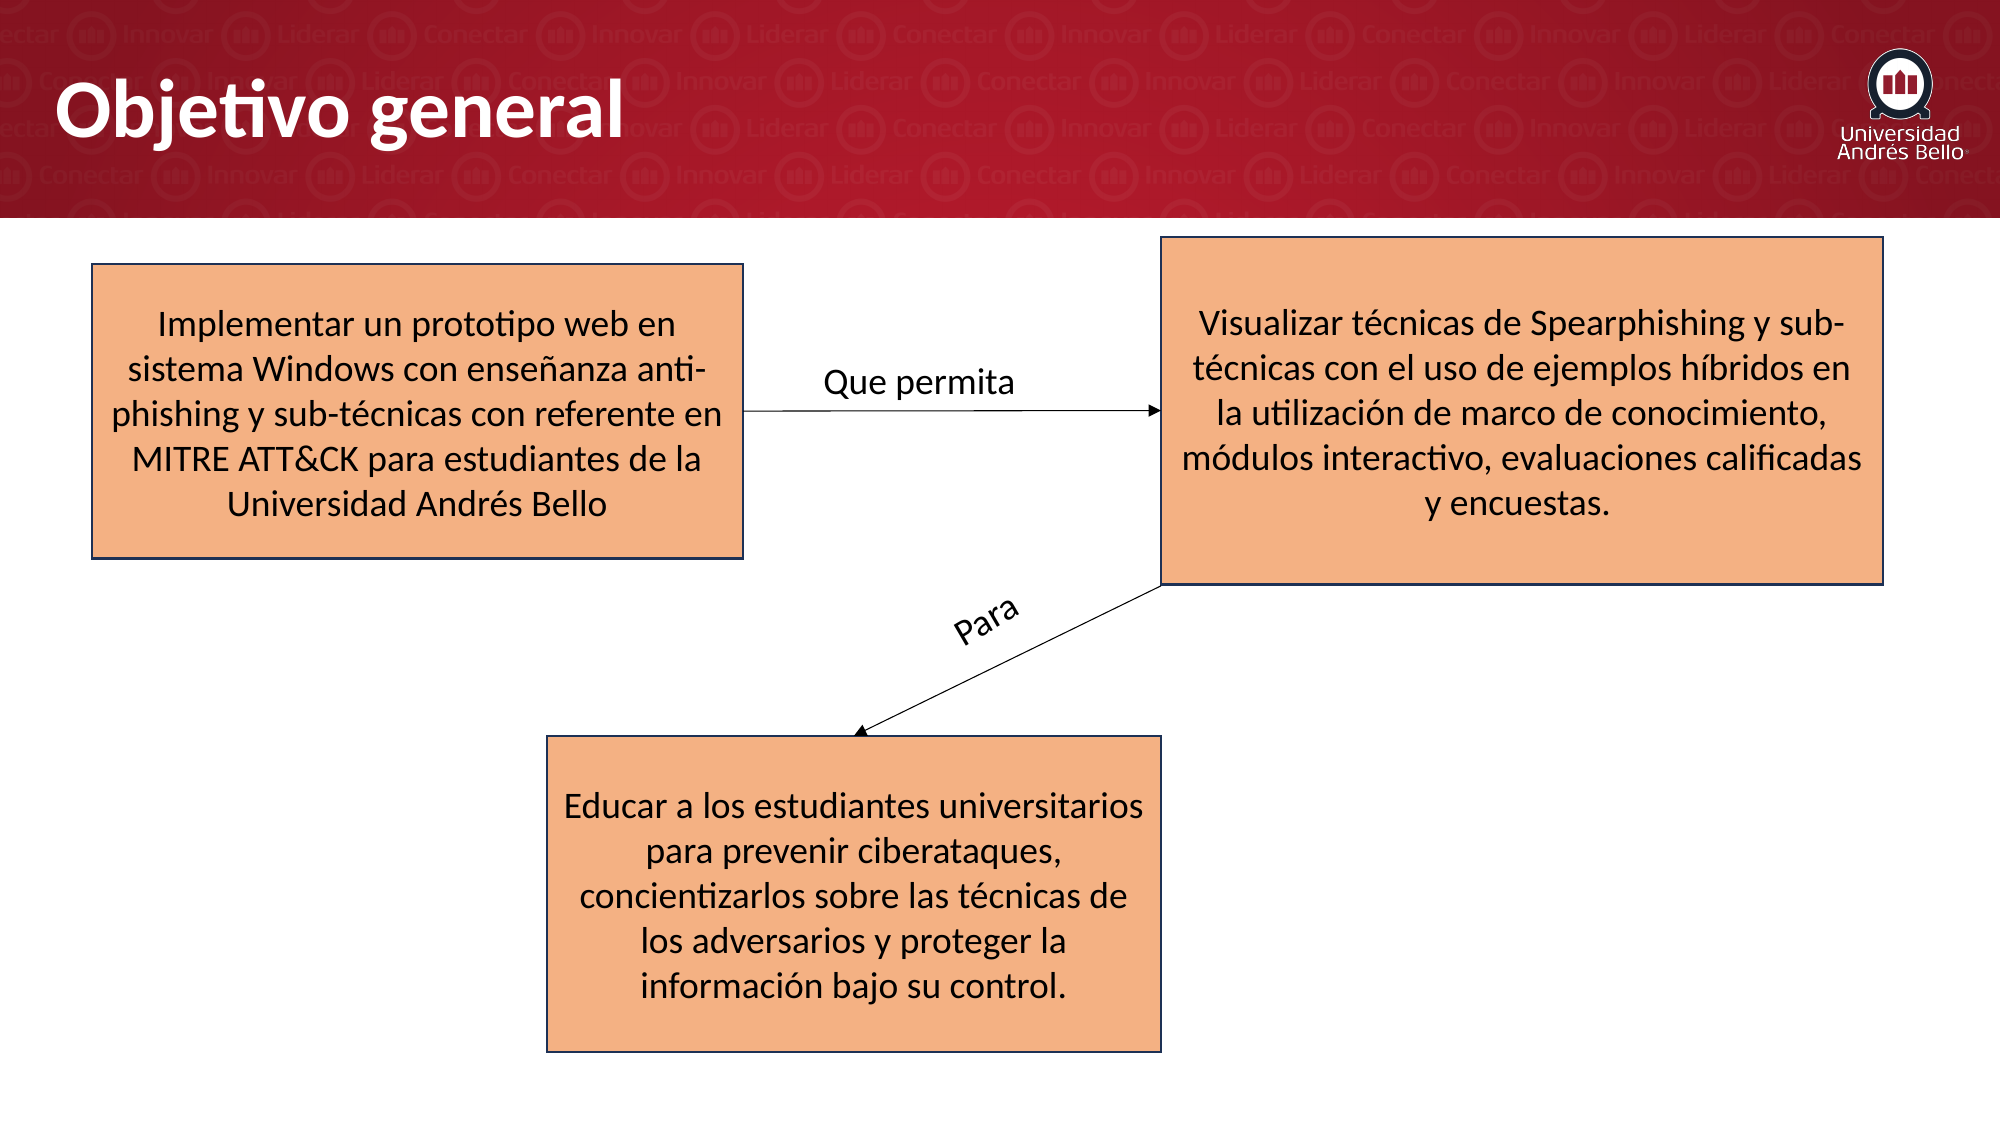

# Objetivo general
Visualizar técnicas de Spearphishing y sub-técnicas con el uso de ejemplos híbridos en la utilización de marco de conocimiento, módulos interactivo, evaluaciones calificadas y encuestas.
Implementar un prototipo web en sistema Windows con enseñanza anti-phishing y sub-técnicas con referente en MITRE ATT&CK para estudiantes de la Universidad Andrés Bello
Que permita
Para
Educar a los estudiantes universitarios para prevenir ciberataques, concientizarlos sobre las técnicas de los adversarios y proteger la información bajo su control.